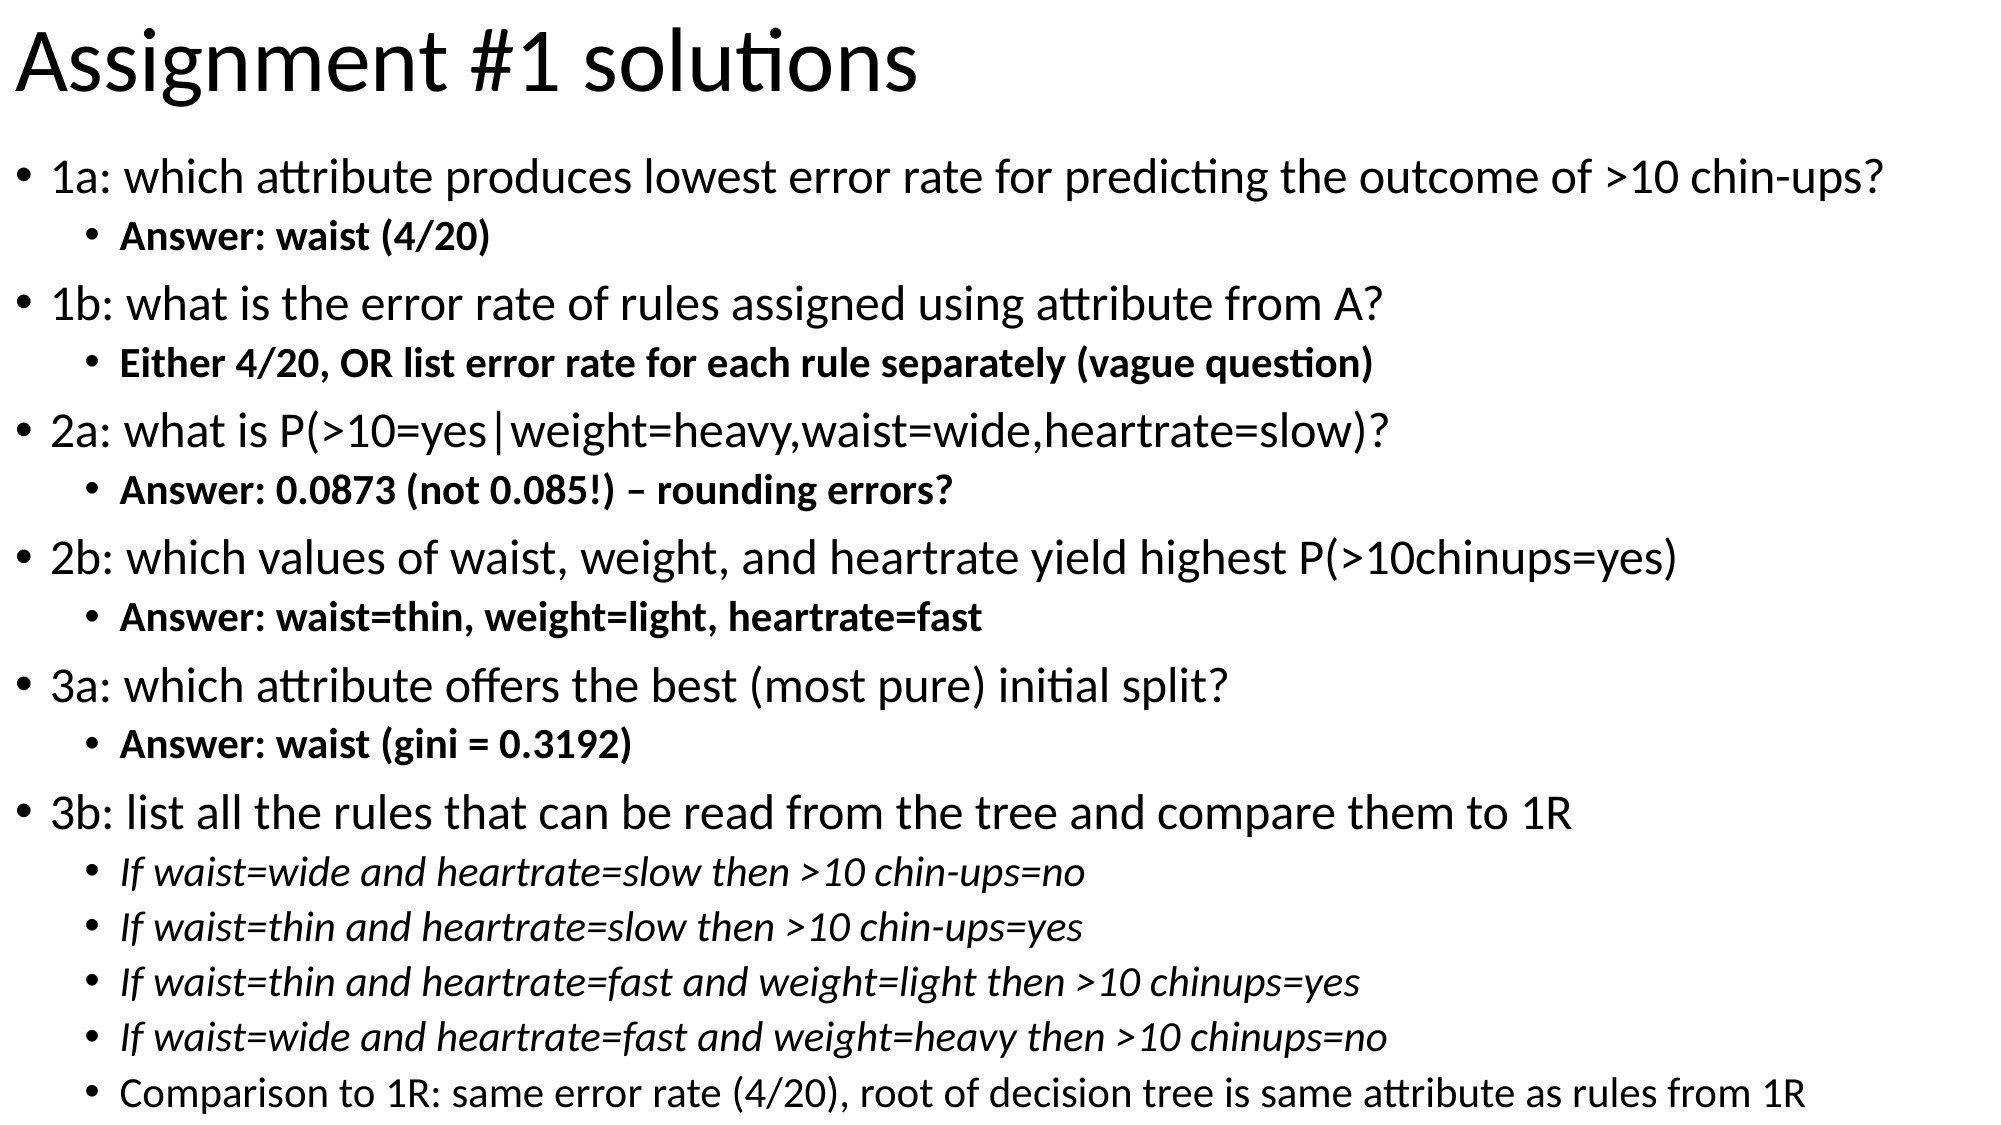

# Assignment #1 solutions
1a: which attribute produces lowest error rate for predicting the outcome of >10 chin-ups?
Answer: waist (4/20)
1b: what is the error rate of rules assigned using attribute from A?
Either 4/20, OR list error rate for each rule separately (vague question)
2a: what is P(>10=yes|weight=heavy,waist=wide,heartrate=slow)?
Answer: 0.0873 (not 0.085!) – rounding errors?
2b: which values of waist, weight, and heartrate yield highest P(>10chinups=yes)
Answer: waist=thin, weight=light, heartrate=fast
3a: which attribute offers the best (most pure) initial split?
Answer: waist (gini = 0.3192)
3b: list all the rules that can be read from the tree and compare them to 1R
If waist=wide and heartrate=slow then >10 chin-ups=no
If waist=thin and heartrate=slow then >10 chin-ups=yes
If waist=thin and heartrate=fast and weight=light then >10 chinups=yes
If waist=wide and heartrate=fast and weight=heavy then >10 chinups=no
Comparison to 1R: same error rate (4/20), root of decision tree is same attribute as rules from 1R